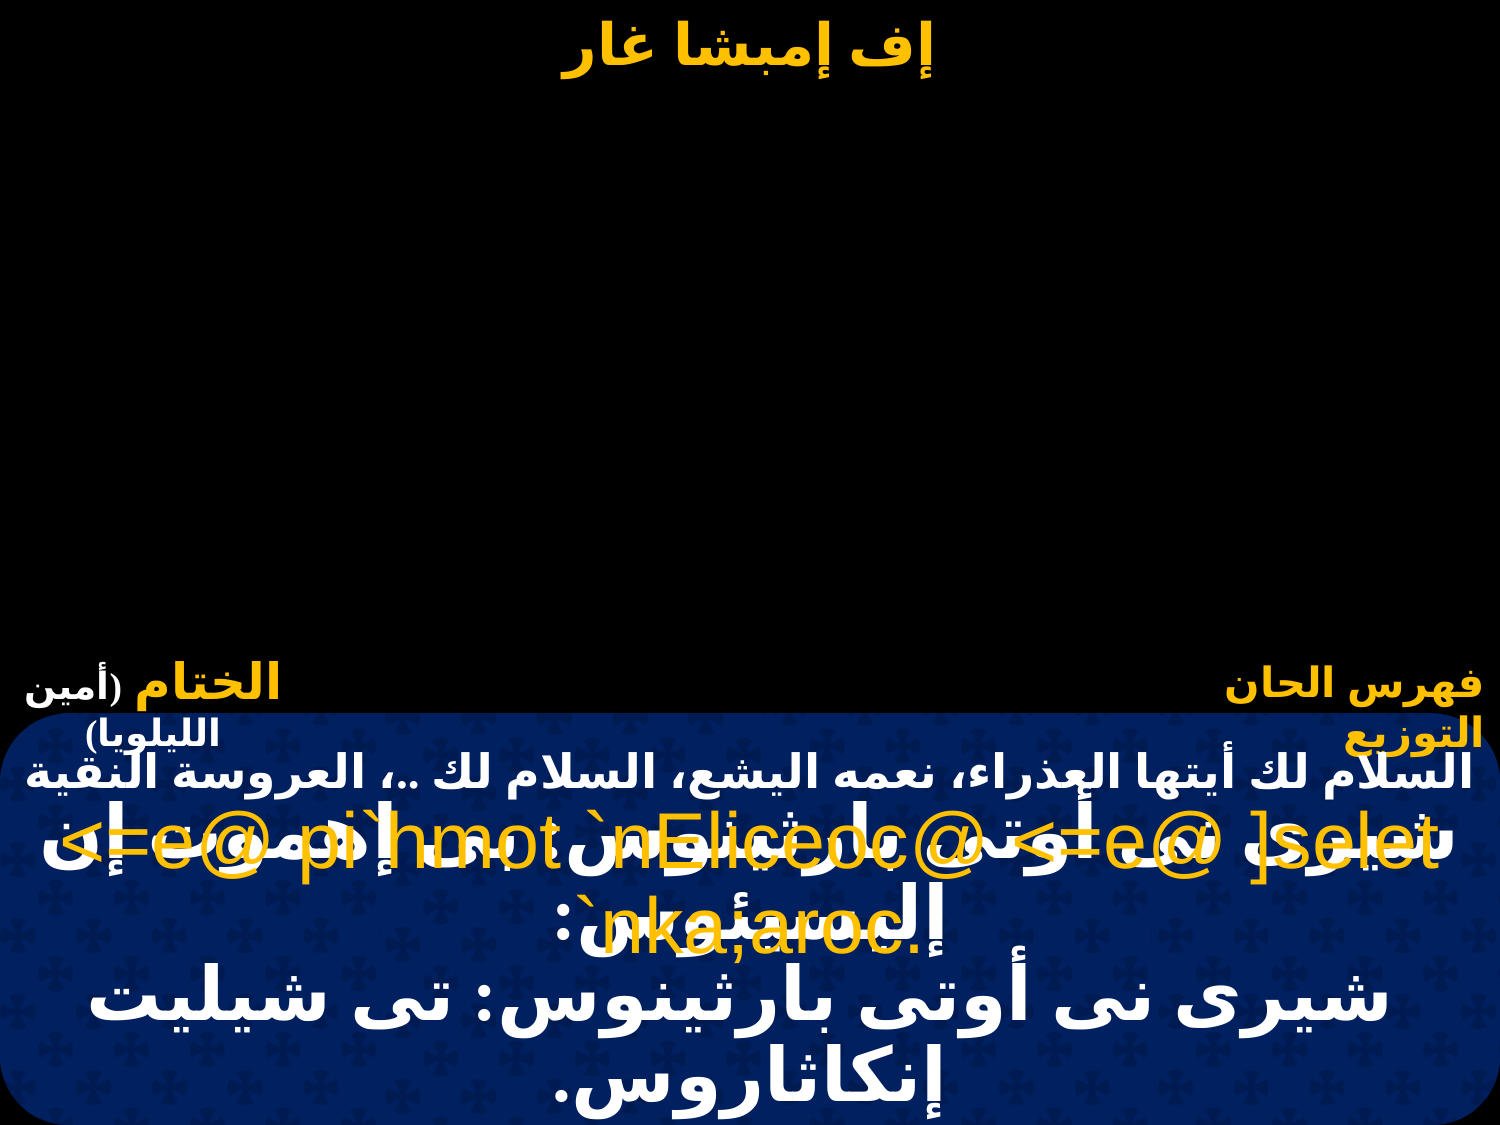

# السلام لك أيتها العذراء، نعمه اليشع، السلام لك ..، العروسة النقية
<=e@ pi`hmot `nEliceoc@ <=e@ ]selet `nka;aroc.
شيرى نى أوتى بارثينوس: بى إهموت إن إليسيئوس:
 شيرى نى أوتى بارثينوس: تى شيليت إنكاثاروس.